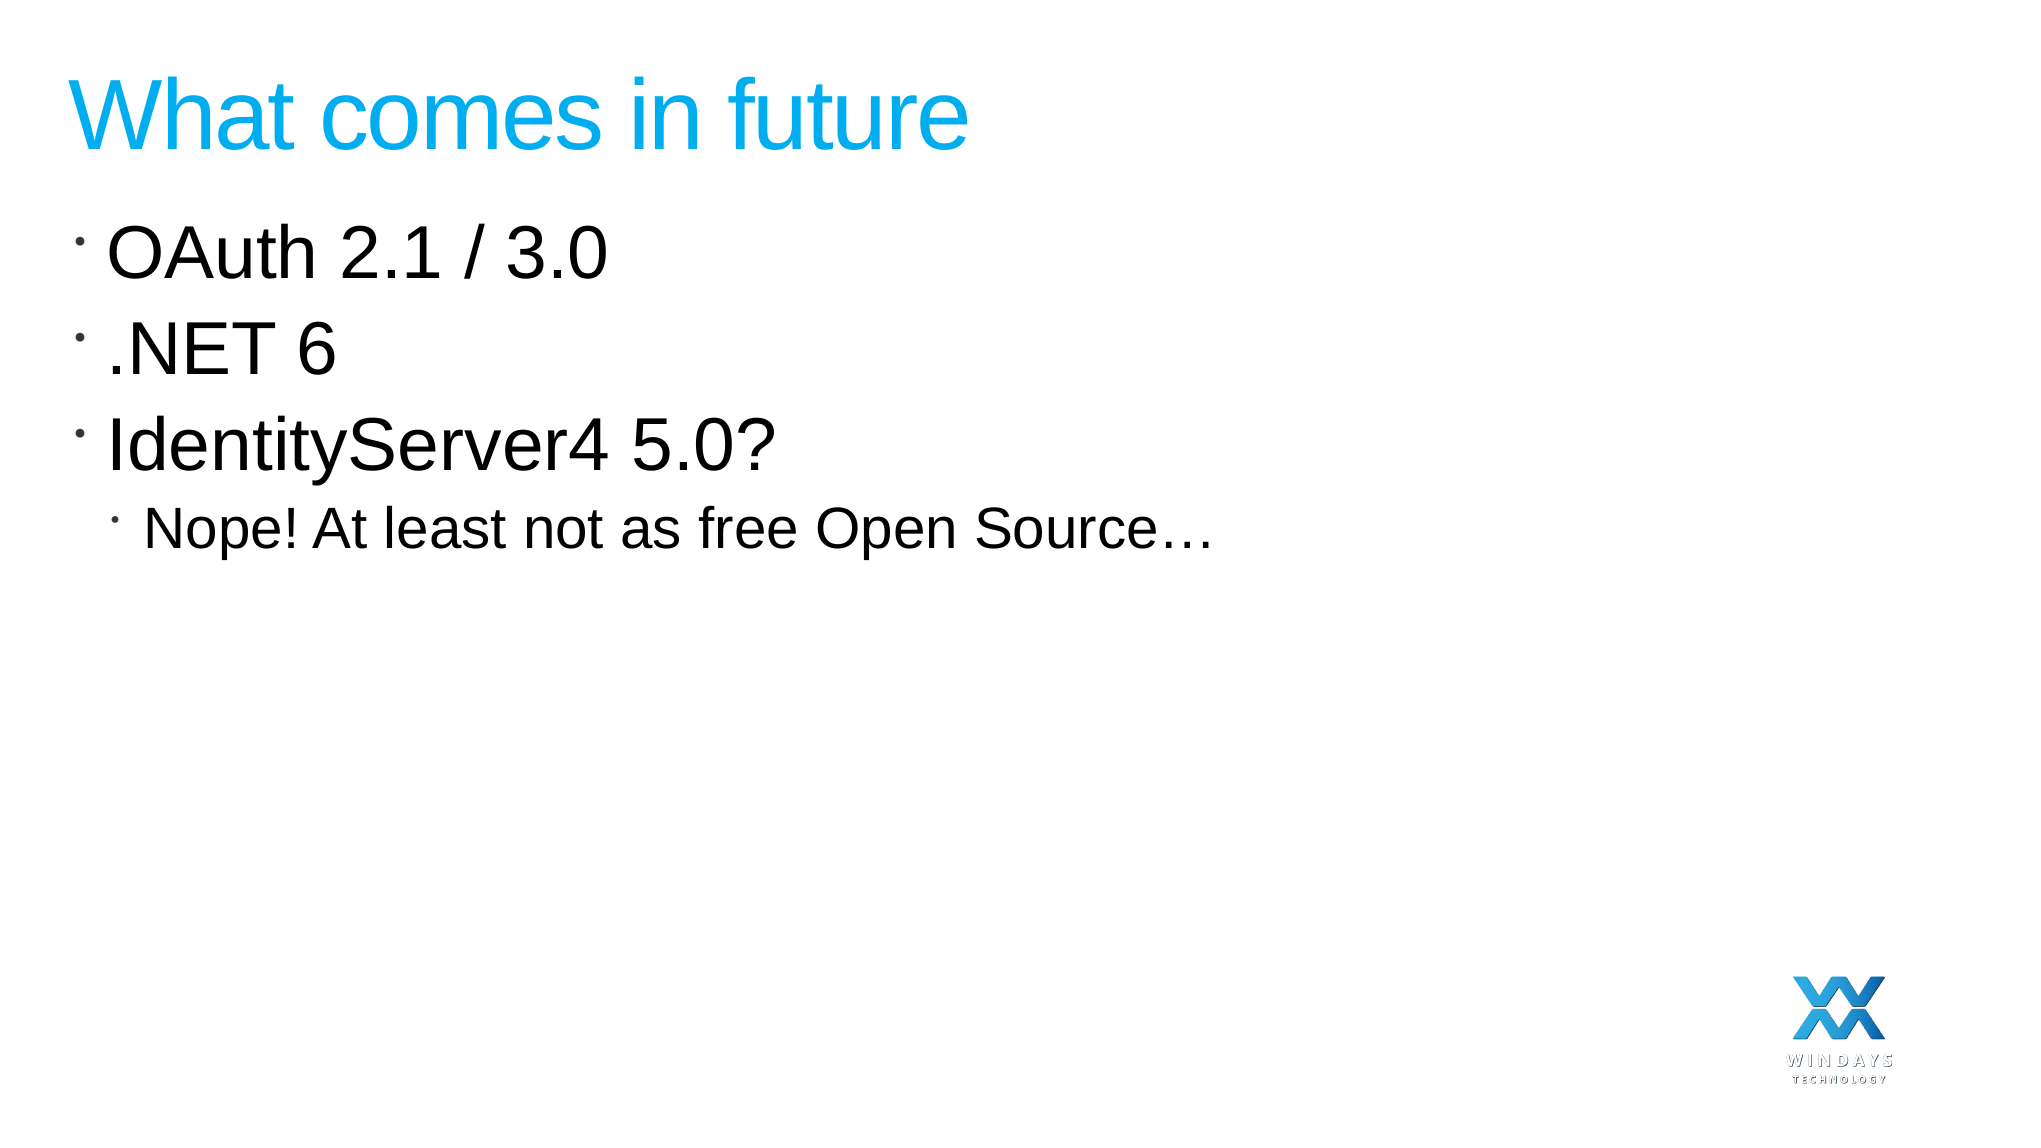

# What comes in future
OAuth 2.1 / 3.0
.NET 6
IdentityServer4 5.0?
Nope! At least not as free Open Source…